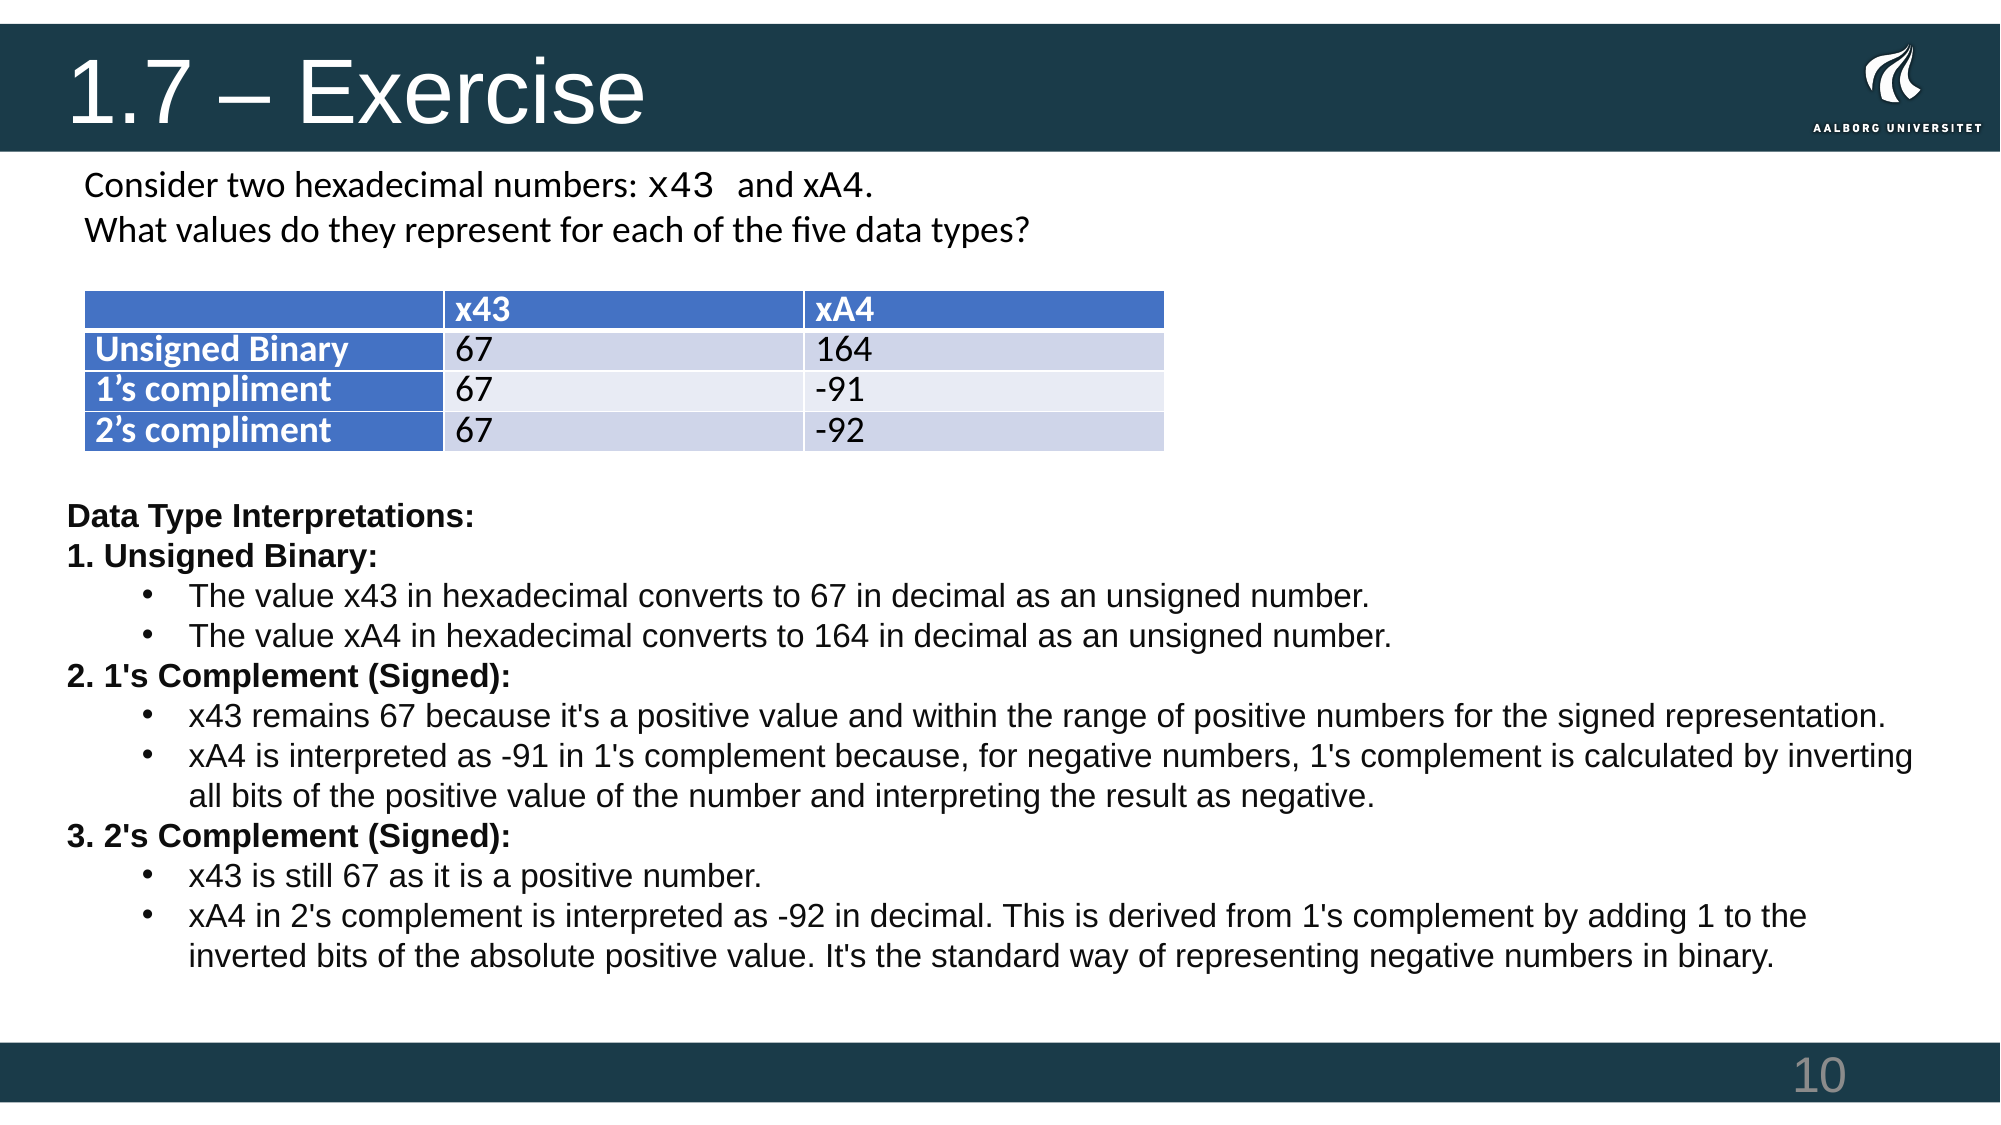

# 1.7 – Exercise
Consider two hexadecimal numbers: x43 and xA4.
What values do they represent for each of the five data types?
|  | x43 | xA4 |
| --- | --- | --- |
| Unsigned Binary | 67 | 164 |
| 1’s compliment | 67 | -91 |
| 2’s compliment | 67 | -92 |
Data Type Interpretations:
 Unsigned Binary:
The value x43 in hexadecimal converts to 67 in decimal as an unsigned number.
The value xA4 in hexadecimal converts to 164 in decimal as an unsigned number.
 1's Complement (Signed):
x43 remains 67 because it's a positive value and within the range of positive numbers for the signed representation.
xA4 is interpreted as -91 in 1's complement because, for negative numbers, 1's complement is calculated by inverting all bits of the positive value of the number and interpreting the result as negative.
 2's Complement (Signed):
x43 is still 67 as it is a positive number.
xA4 in 2's complement is interpreted as -92 in decimal. This is derived from 1's complement by adding 1 to the inverted bits of the absolute positive value. It's the standard way of representing negative numbers in binary.